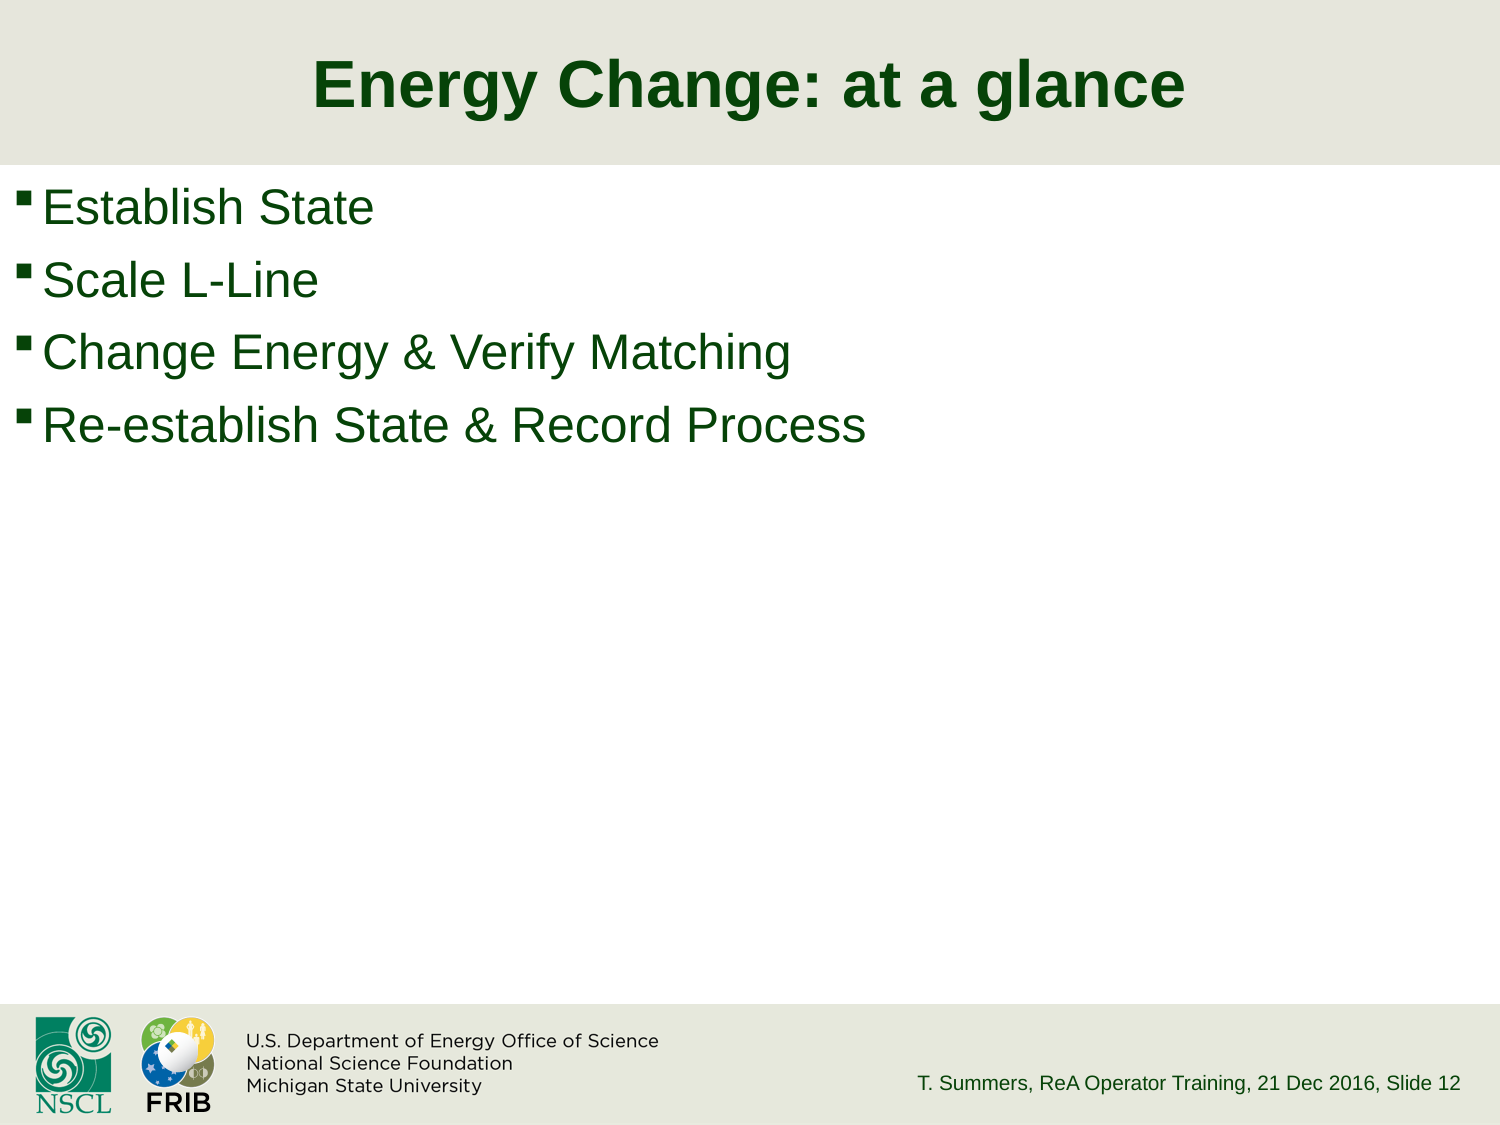

# Energy Change: at a glance
Establish State
Scale L-Line
Change Energy & Verify Matching
Re-establish State & Record Process
T. Summers, ReA Operator Training, 21 Dec 2016
, Slide 12